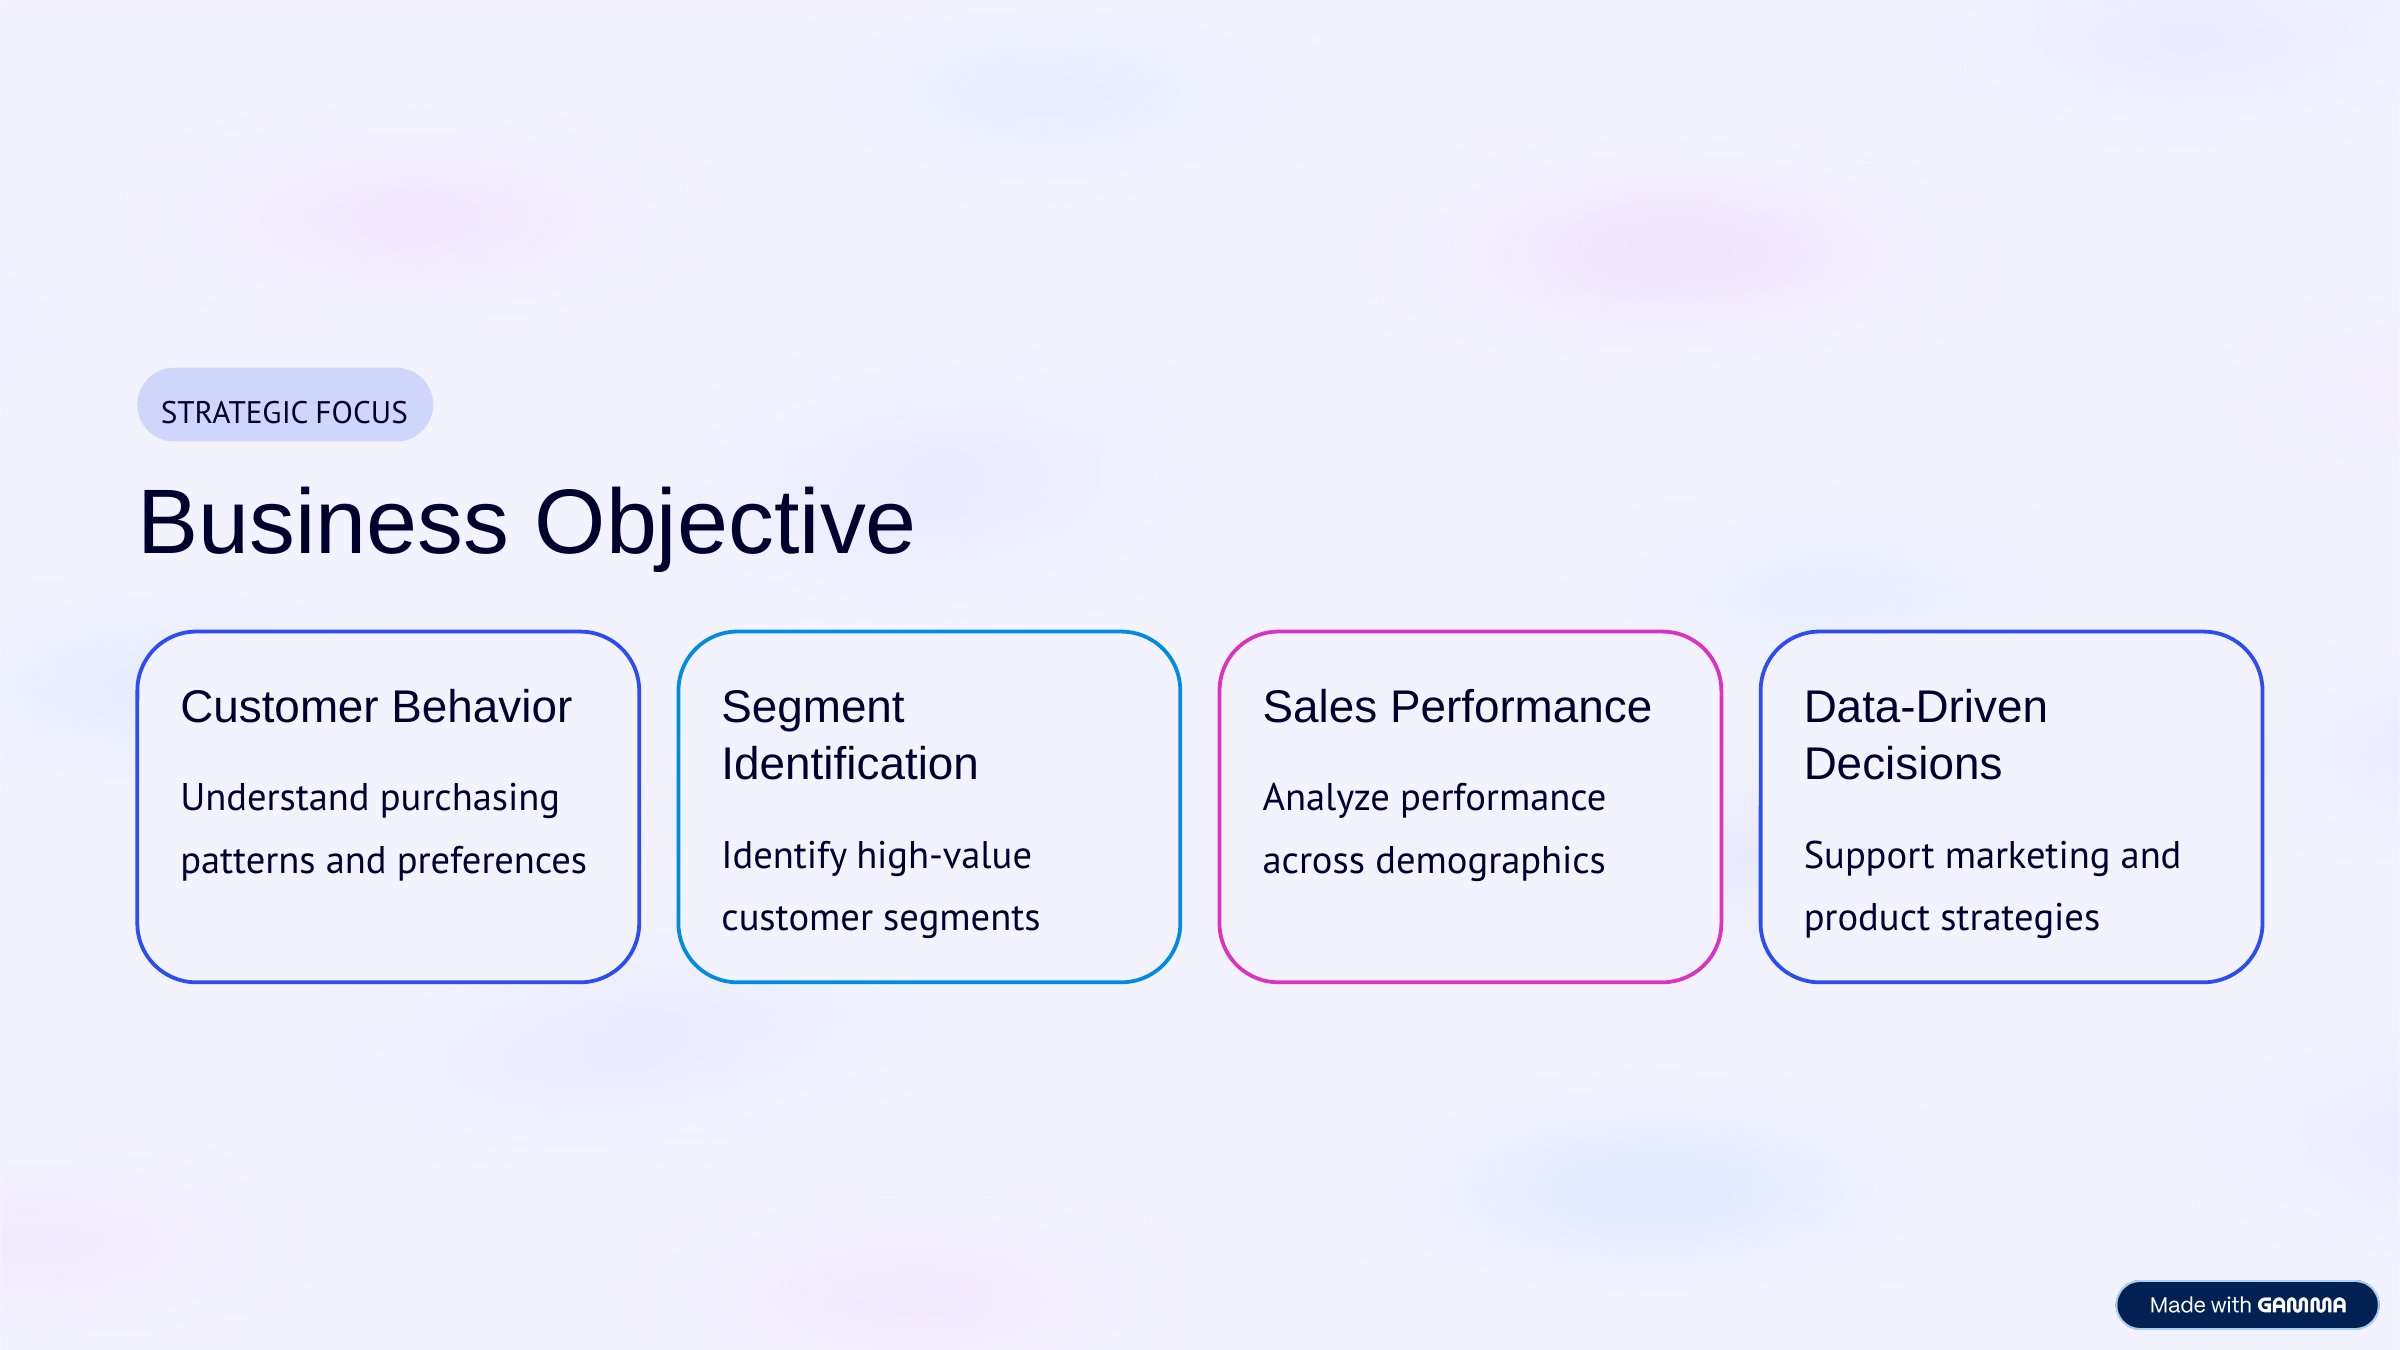

STRATEGIC FOCUS
Business Objective

Customer Behavior
Segment Identification
Sales Performance
Data-Driven Decisions
Understand purchasing patterns and preferences
Analyze performance across demographics
Identify high-value customer segments
Support marketing and product strategies